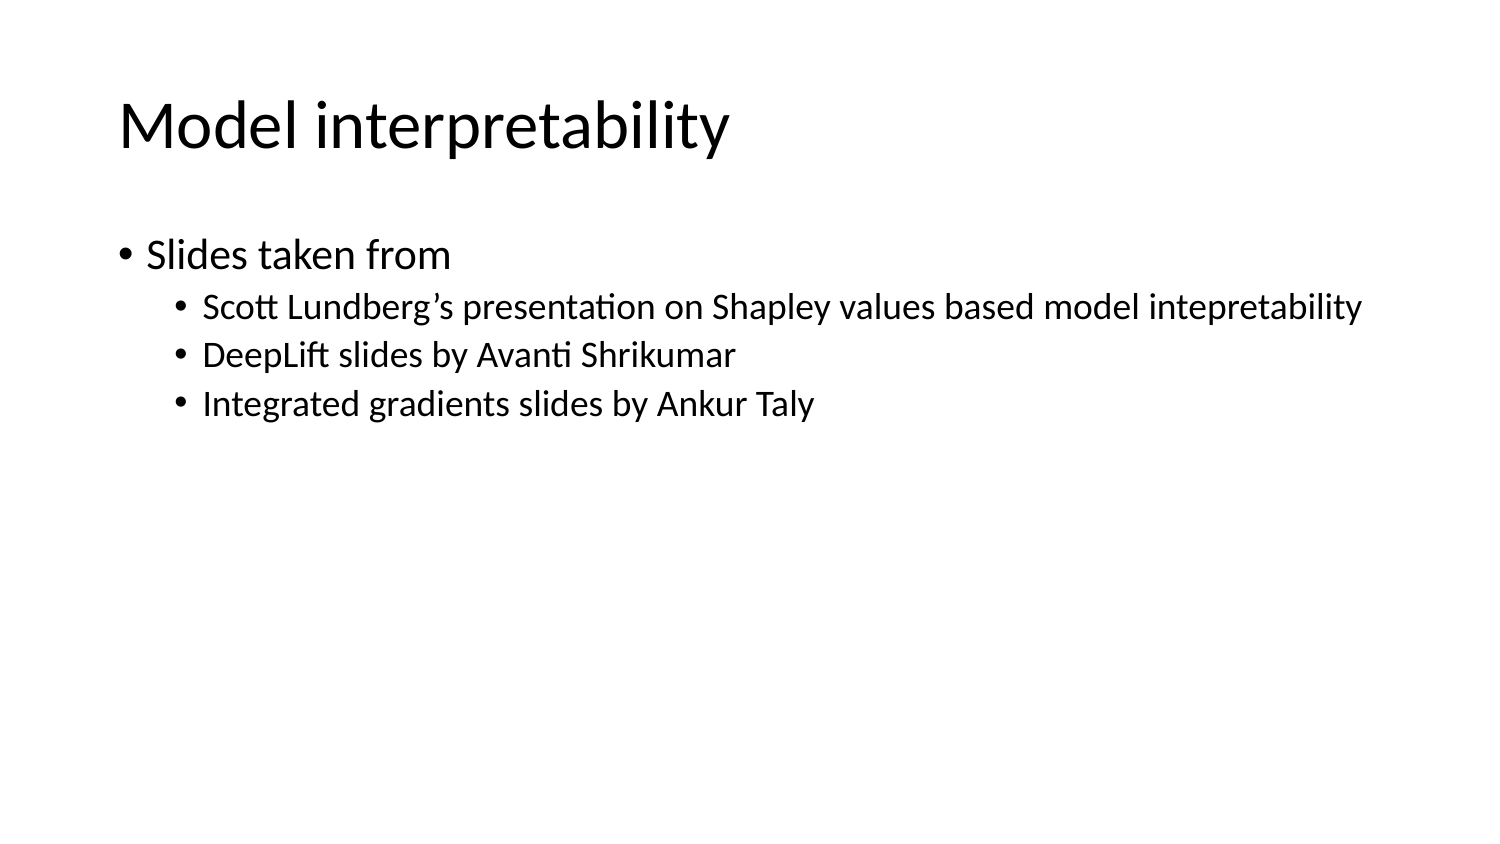

# Model interpretability
Slides taken from
Scott Lundberg’s presentation on Shapley values based model intepretability
DeepLift slides by Avanti Shrikumar
Integrated gradients slides by Ankur Taly